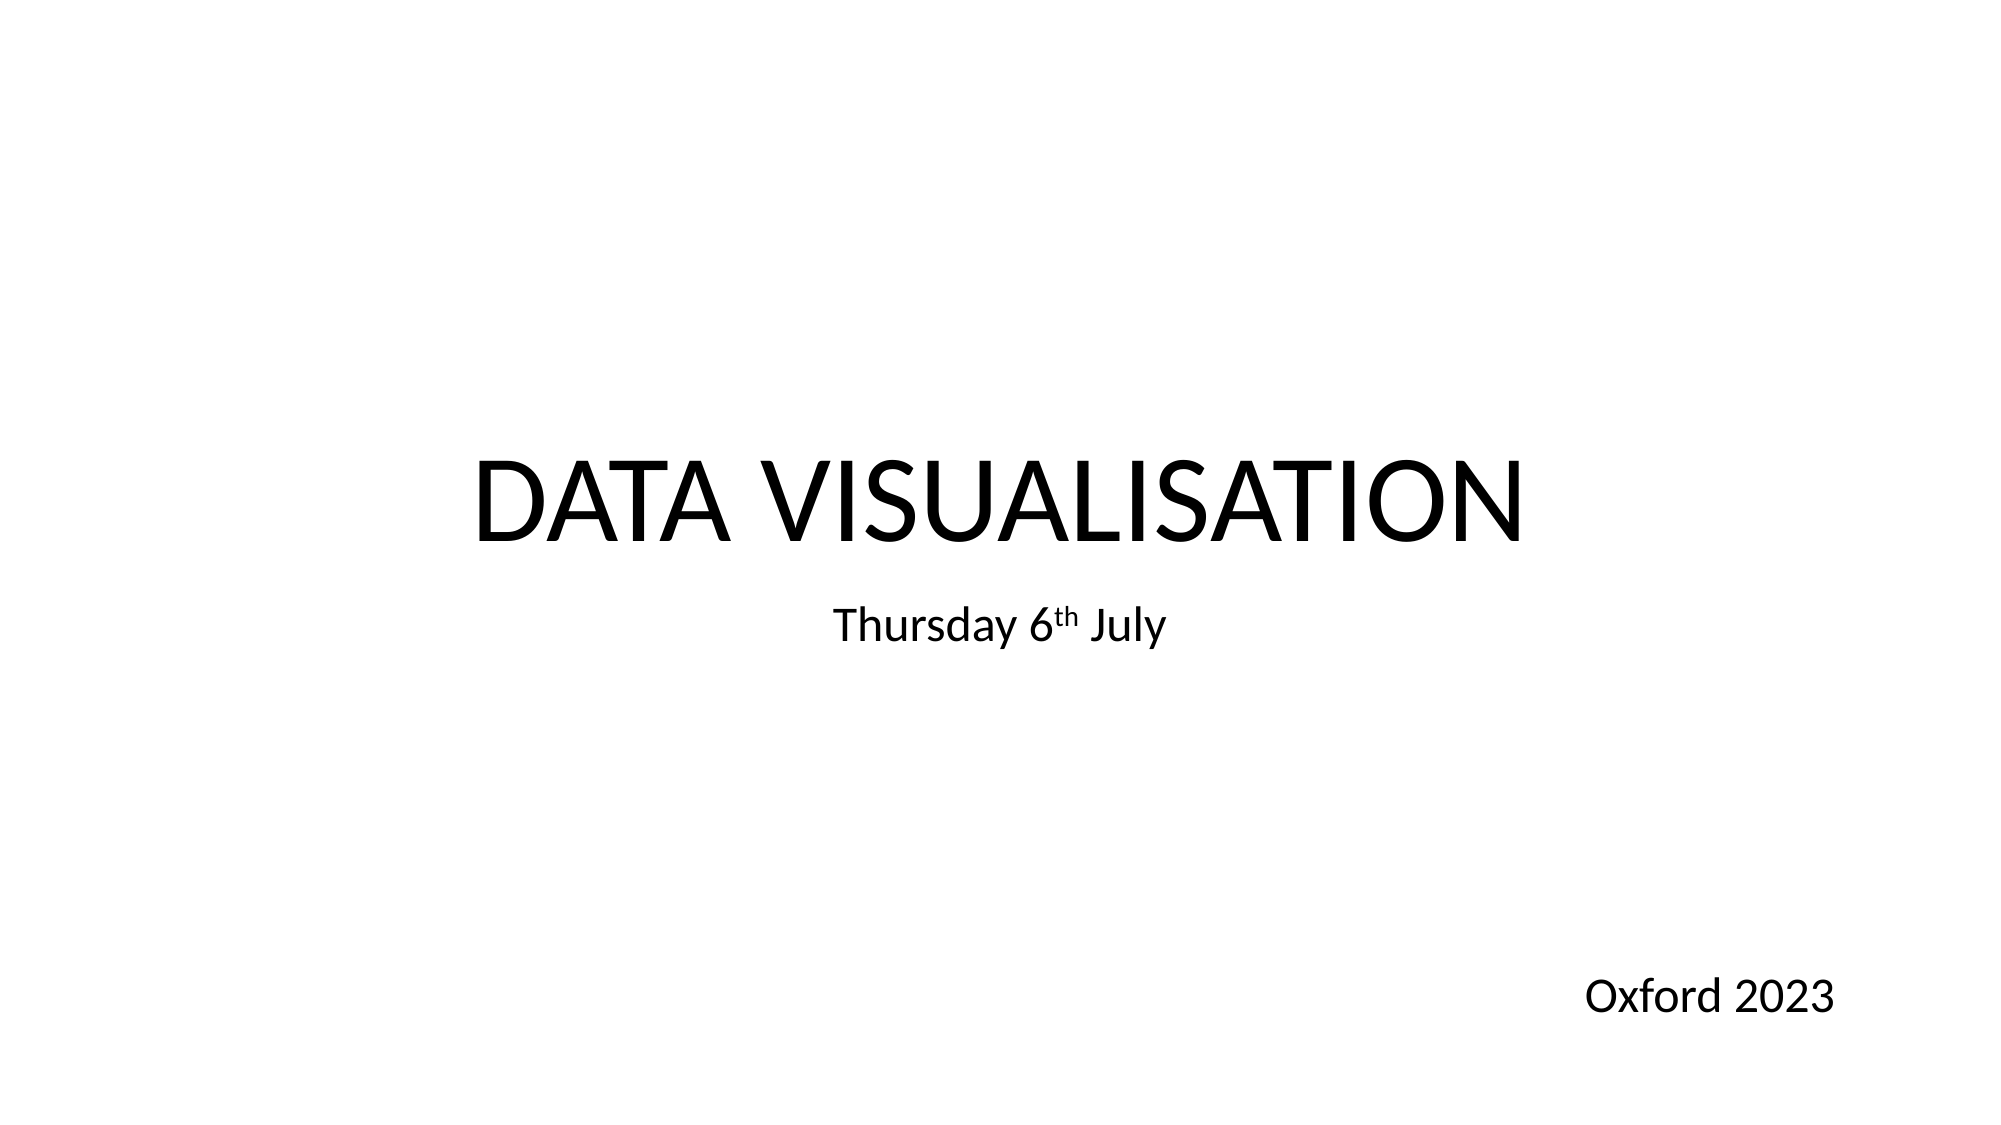

# DATA VISUALISATION
Thursday 6th July
Oxford 2023